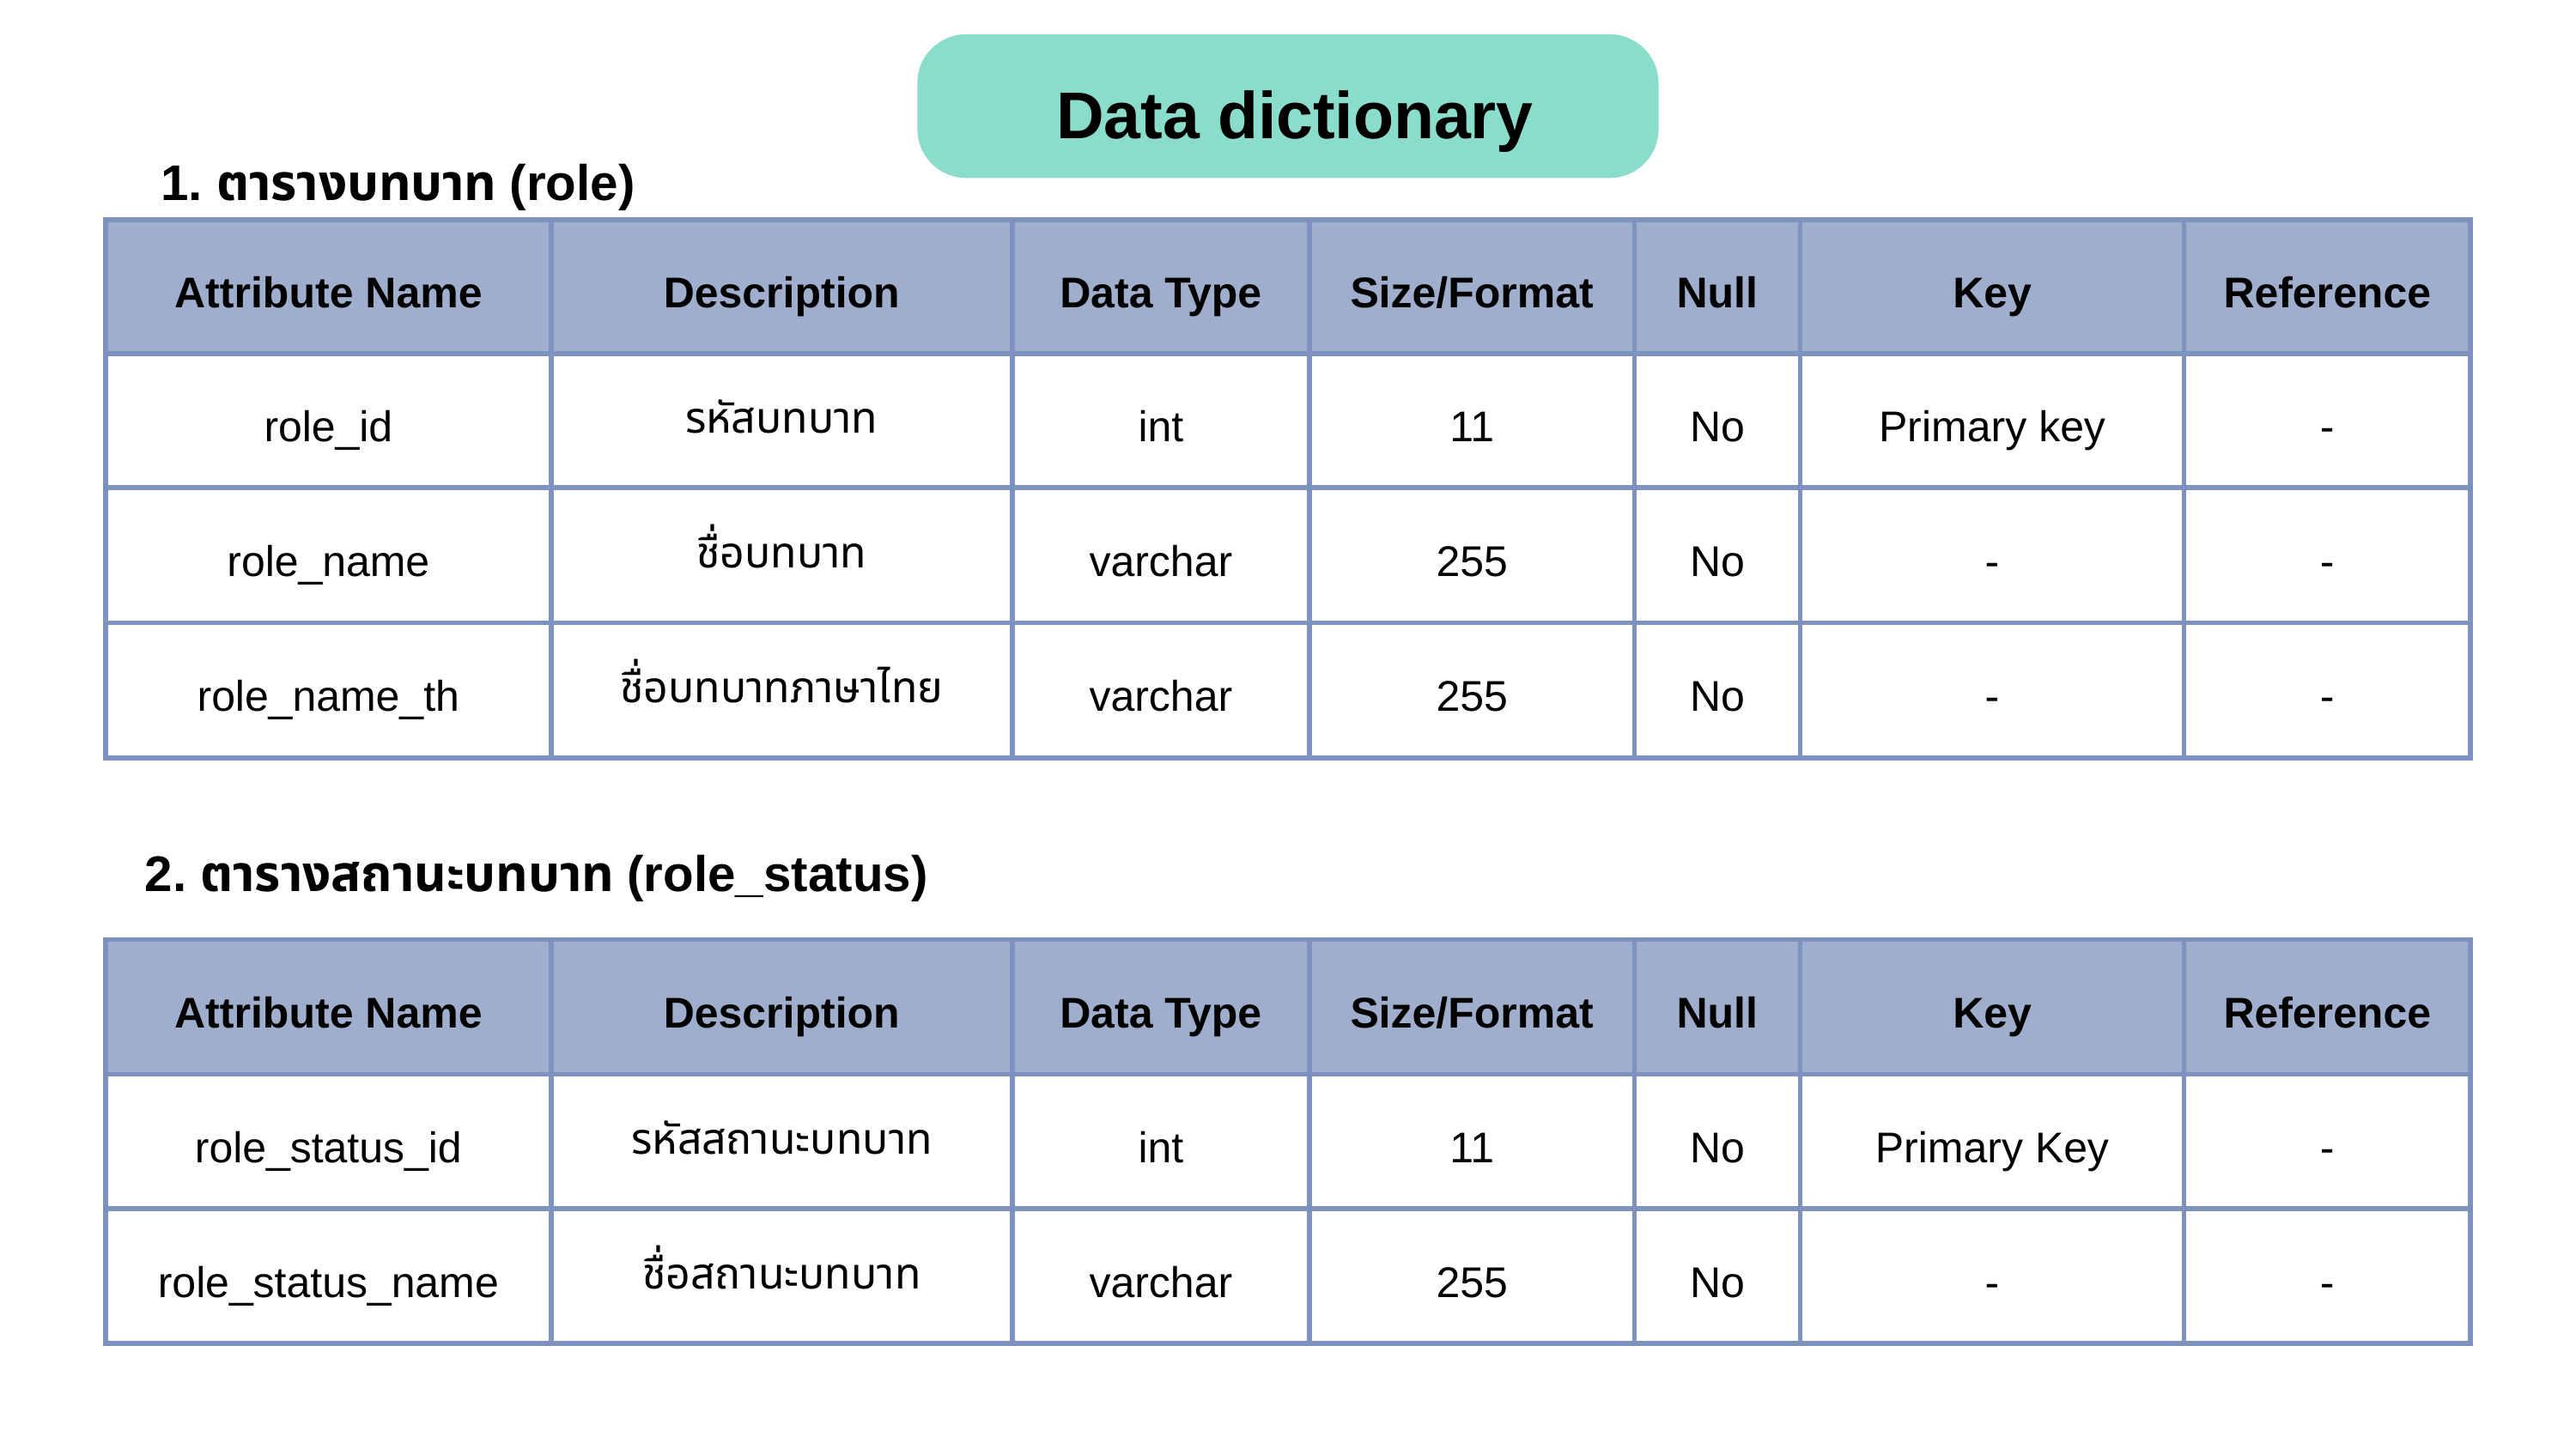

Data dictionary
1. ตารางบทบาท (role)
| Attribute Name | Description | Data Type | Size/Format | Null | Key | Reference |
| --- | --- | --- | --- | --- | --- | --- |
| role\_id | รหัสบทบาท | int | 11 | No | Primary key | - |
| role\_name | ชื่อบทบาท | varchar | 255 | No | - | - |
| role\_name\_th | ชื่อบทบาทภาษาไทย | varchar | 255 | No | - | - |
2. ตารางสถานะบทบาท (role_status)
| Attribute Name | Description | Data Type | Size/Format | Null | Key | Reference |
| --- | --- | --- | --- | --- | --- | --- |
| role\_status\_id | รหัสสถานะบทบาท | int | 11 | No | Primary Key | - |
| role\_status\_name | ชื่อสถานะบทบาท | varchar | 255 | No | - | - |